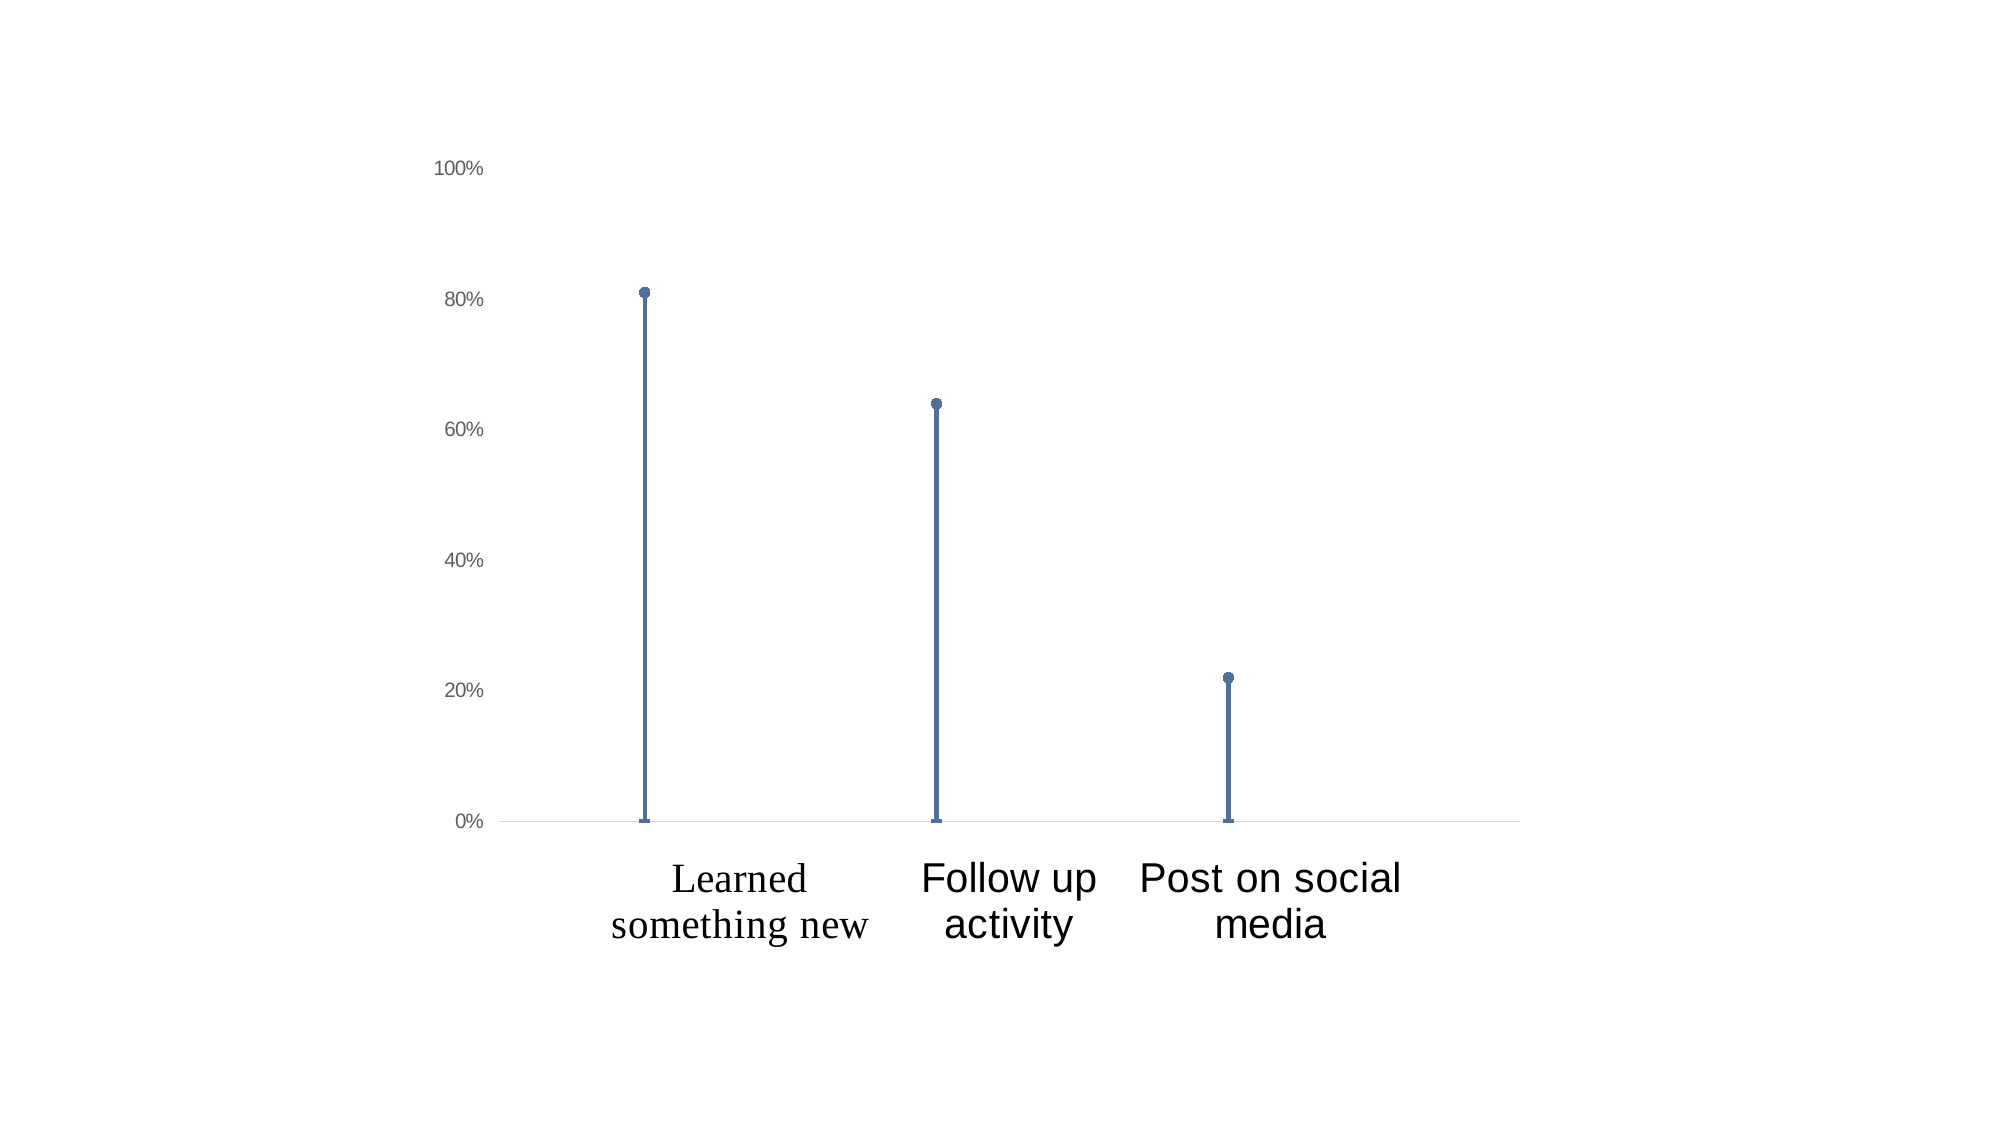

### Chart

| Category | % partcipants |
|---|---|